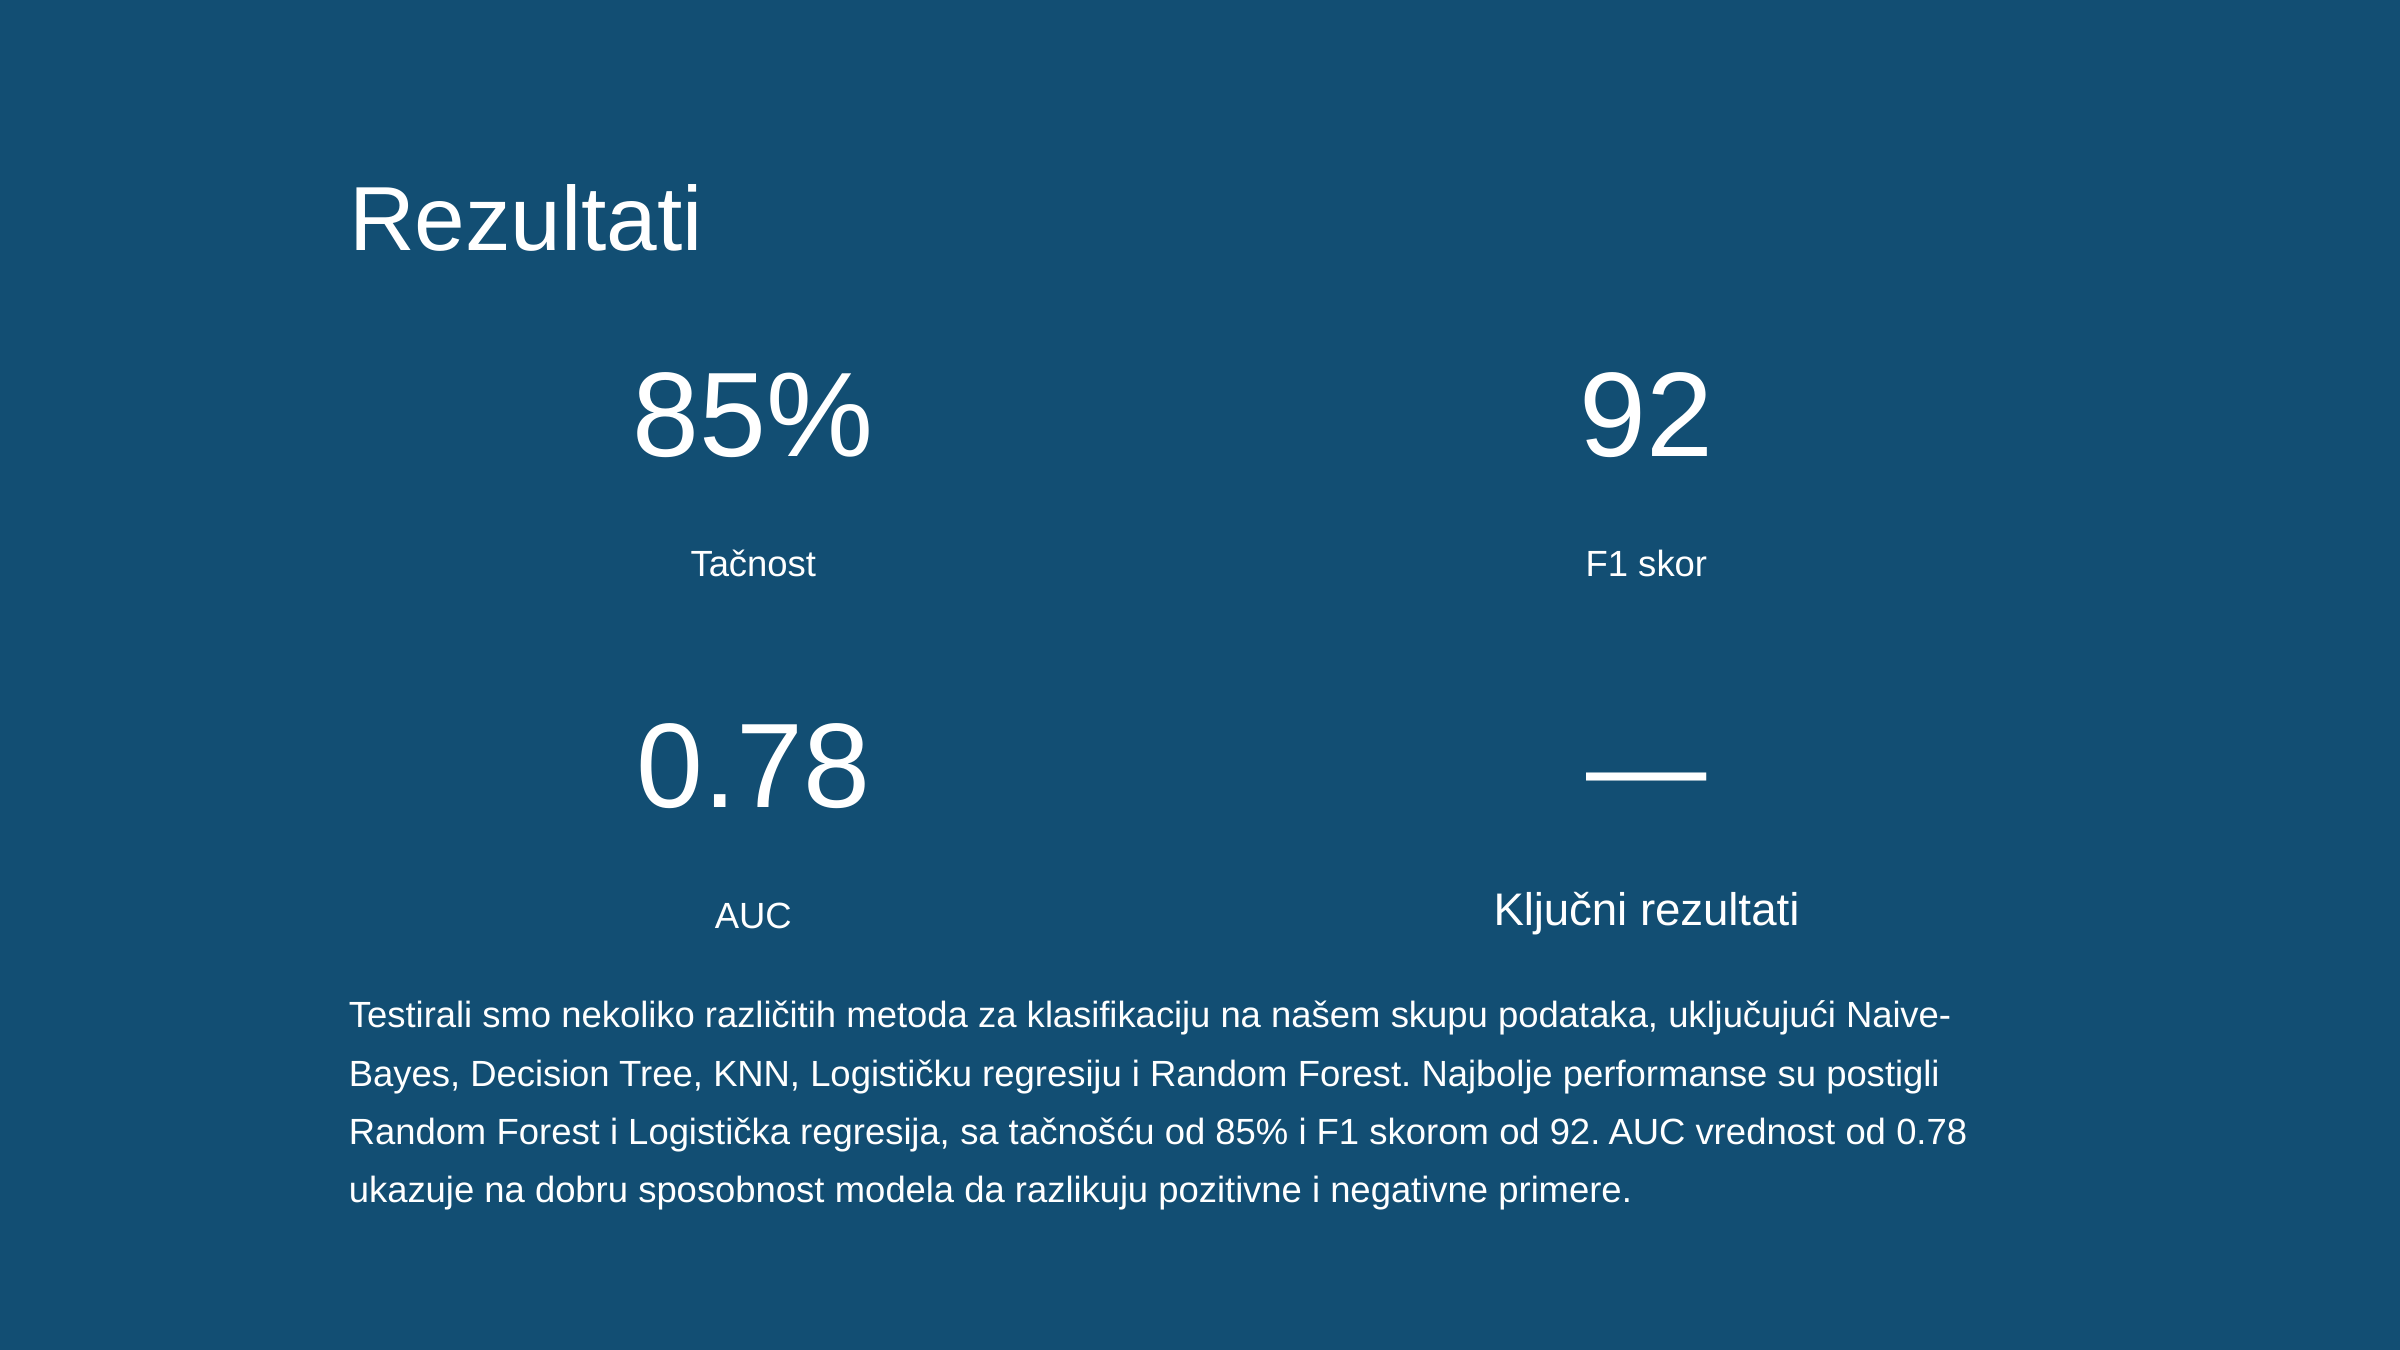

Rezultati
85%
92
Tačnost
F1 skor
0.78
—
AUC
Ključni rezultati
Testirali smo nekoliko različitih metoda za klasifikaciju na našem skupu podataka, uključujući Naive-Bayes, Decision Tree, KNN, Logističku regresiju i Random Forest. Najbolje performanse su postigli Random Forest i Logistička regresija, sa tačnošću od 85% i F1 skorom od 92. AUC vrednost od 0.78 ukazuje na dobru sposobnost modela da razlikuju pozitivne i negativne primere.